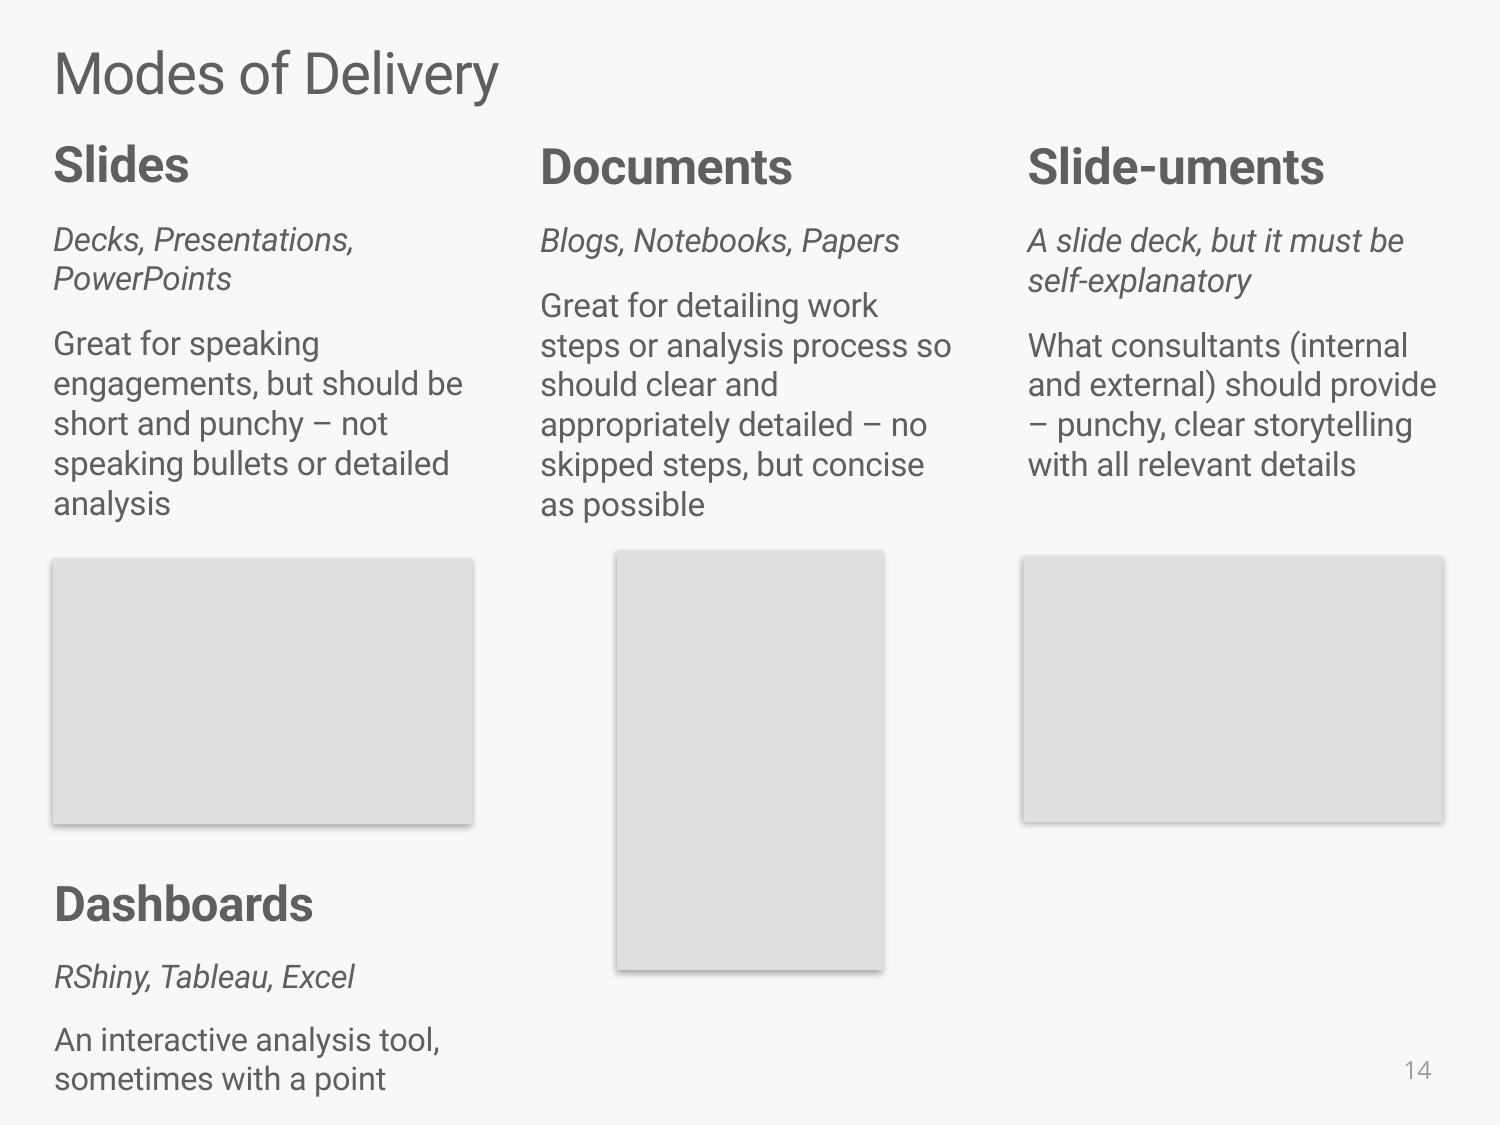

# Modes of Delivery
Slides
Decks, Presentations, PowerPoints
Great for speaking engagements, but should be short and punchy – not speaking bullets or detailed analysis
Documents
Blogs, Notebooks, Papers
Great for detailing work steps or analysis process so should clear and appropriately detailed – no skipped steps, but concise as possible

Slide-uments
A slide deck, but it must be self-explanatory
What consultants (internal and external) should provide – punchy, clear storytelling with all relevant details

Dashboards
RShiny, Tableau, Excel
An interactive analysis tool, sometimes with a point
14